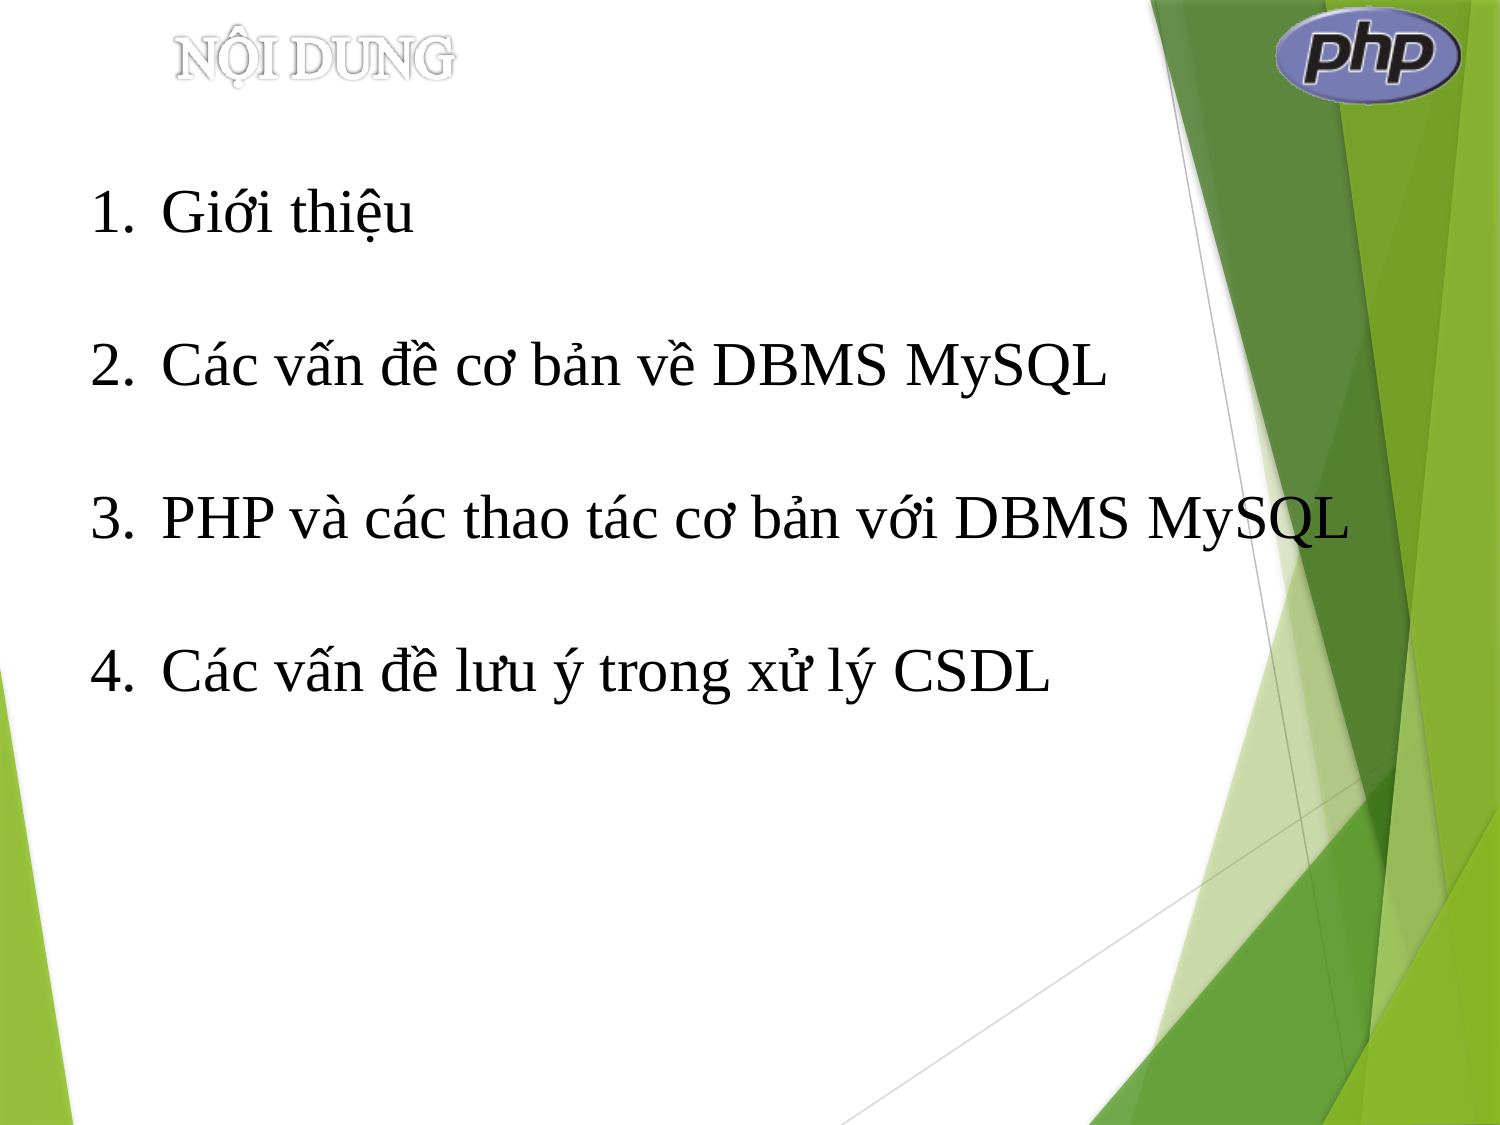

Giới thiệu

Các vấn đề cơ bản về DBMS MySQL

PHP và các thao tác cơ bản với DBMS MySQL

Các vấn đề lưu ý trong xử lý CSDL